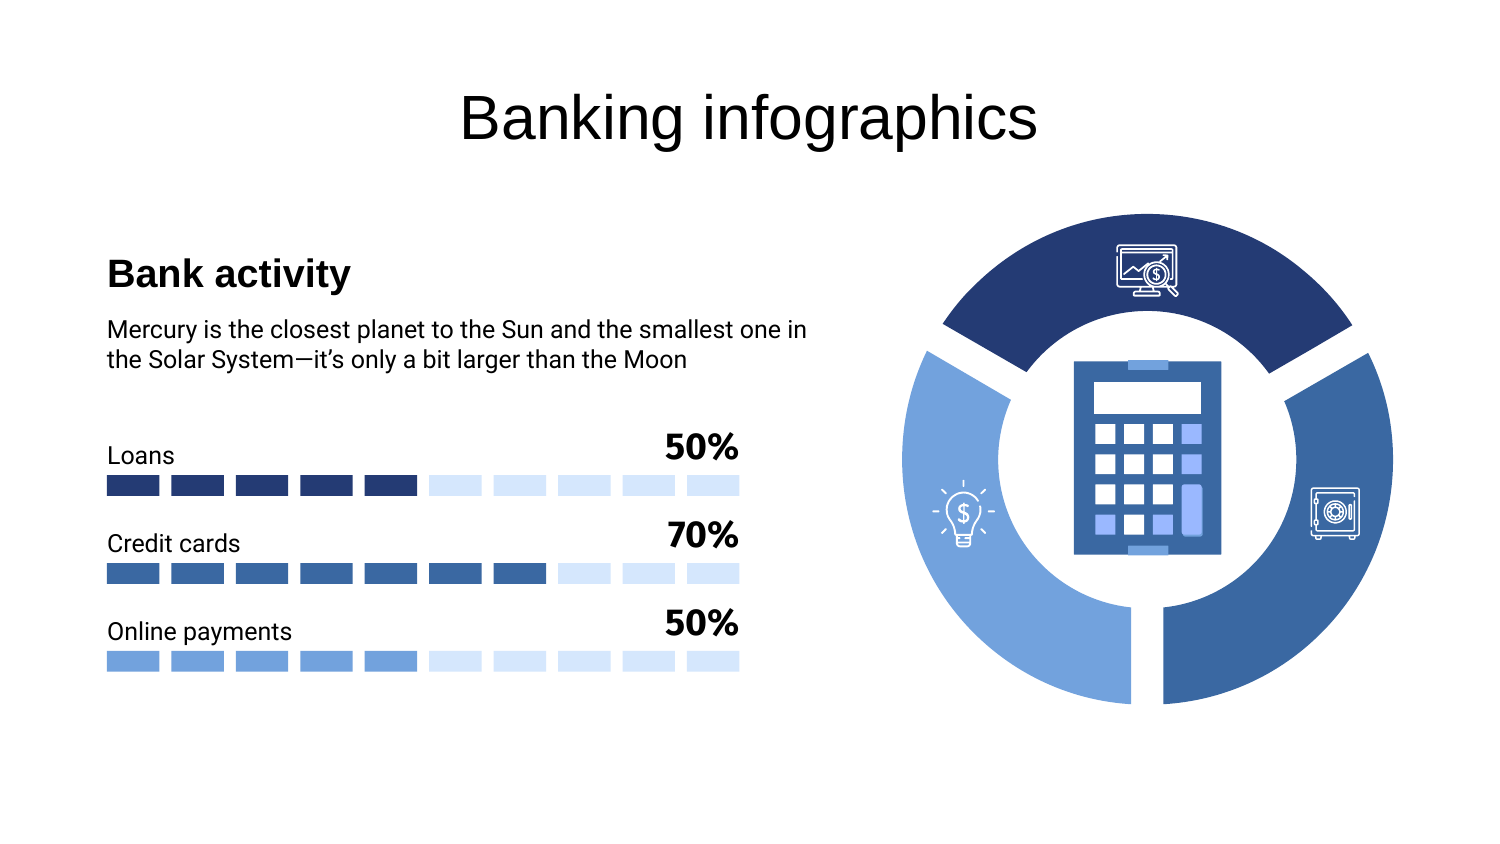

# Banking infographics

Bank activity
Mercury is the closest planet to the Sun and the smallest one in the Solar System—it’s only a bit larger than the Moon

50%
Loans

70%
Credit cards

50%
Online payments